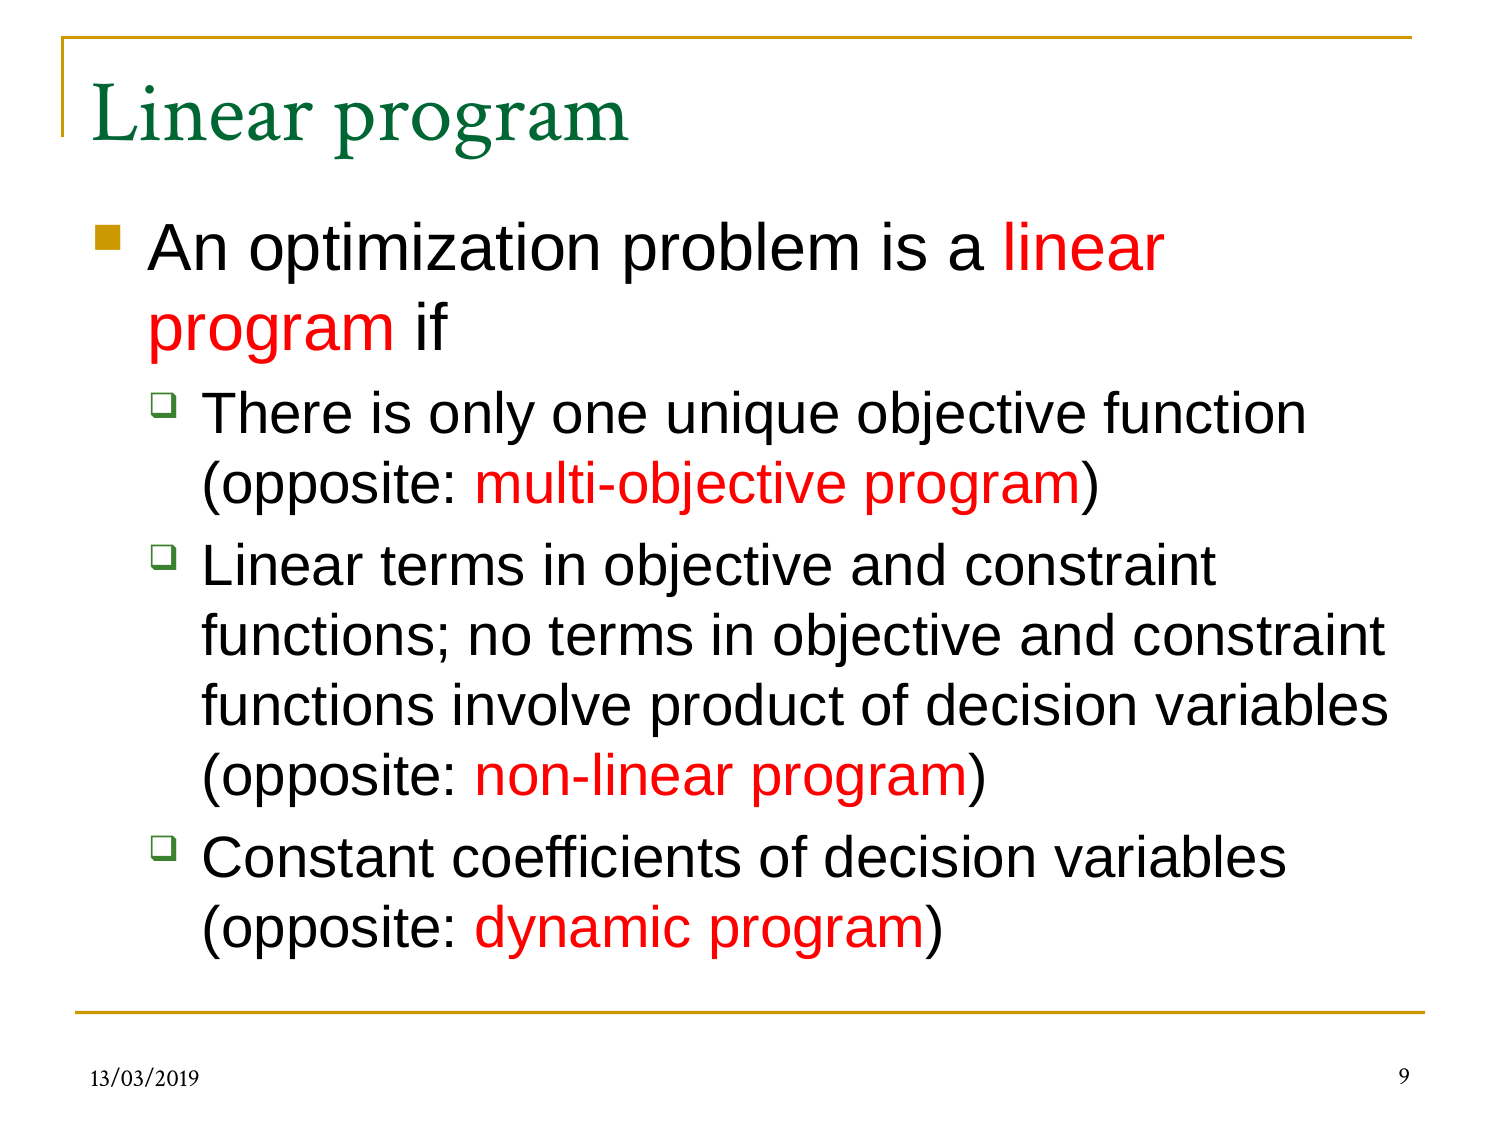

# Linear program
An optimization problem is a linear program if
There is only one unique objective function (opposite: multi-objective program)
Linear terms in objective and constraint functions; no terms in objective and constraint functions involve product of decision variables (opposite: non-linear program)
Constant coefficients of decision variables (opposite: dynamic program)

13/03/2019
9